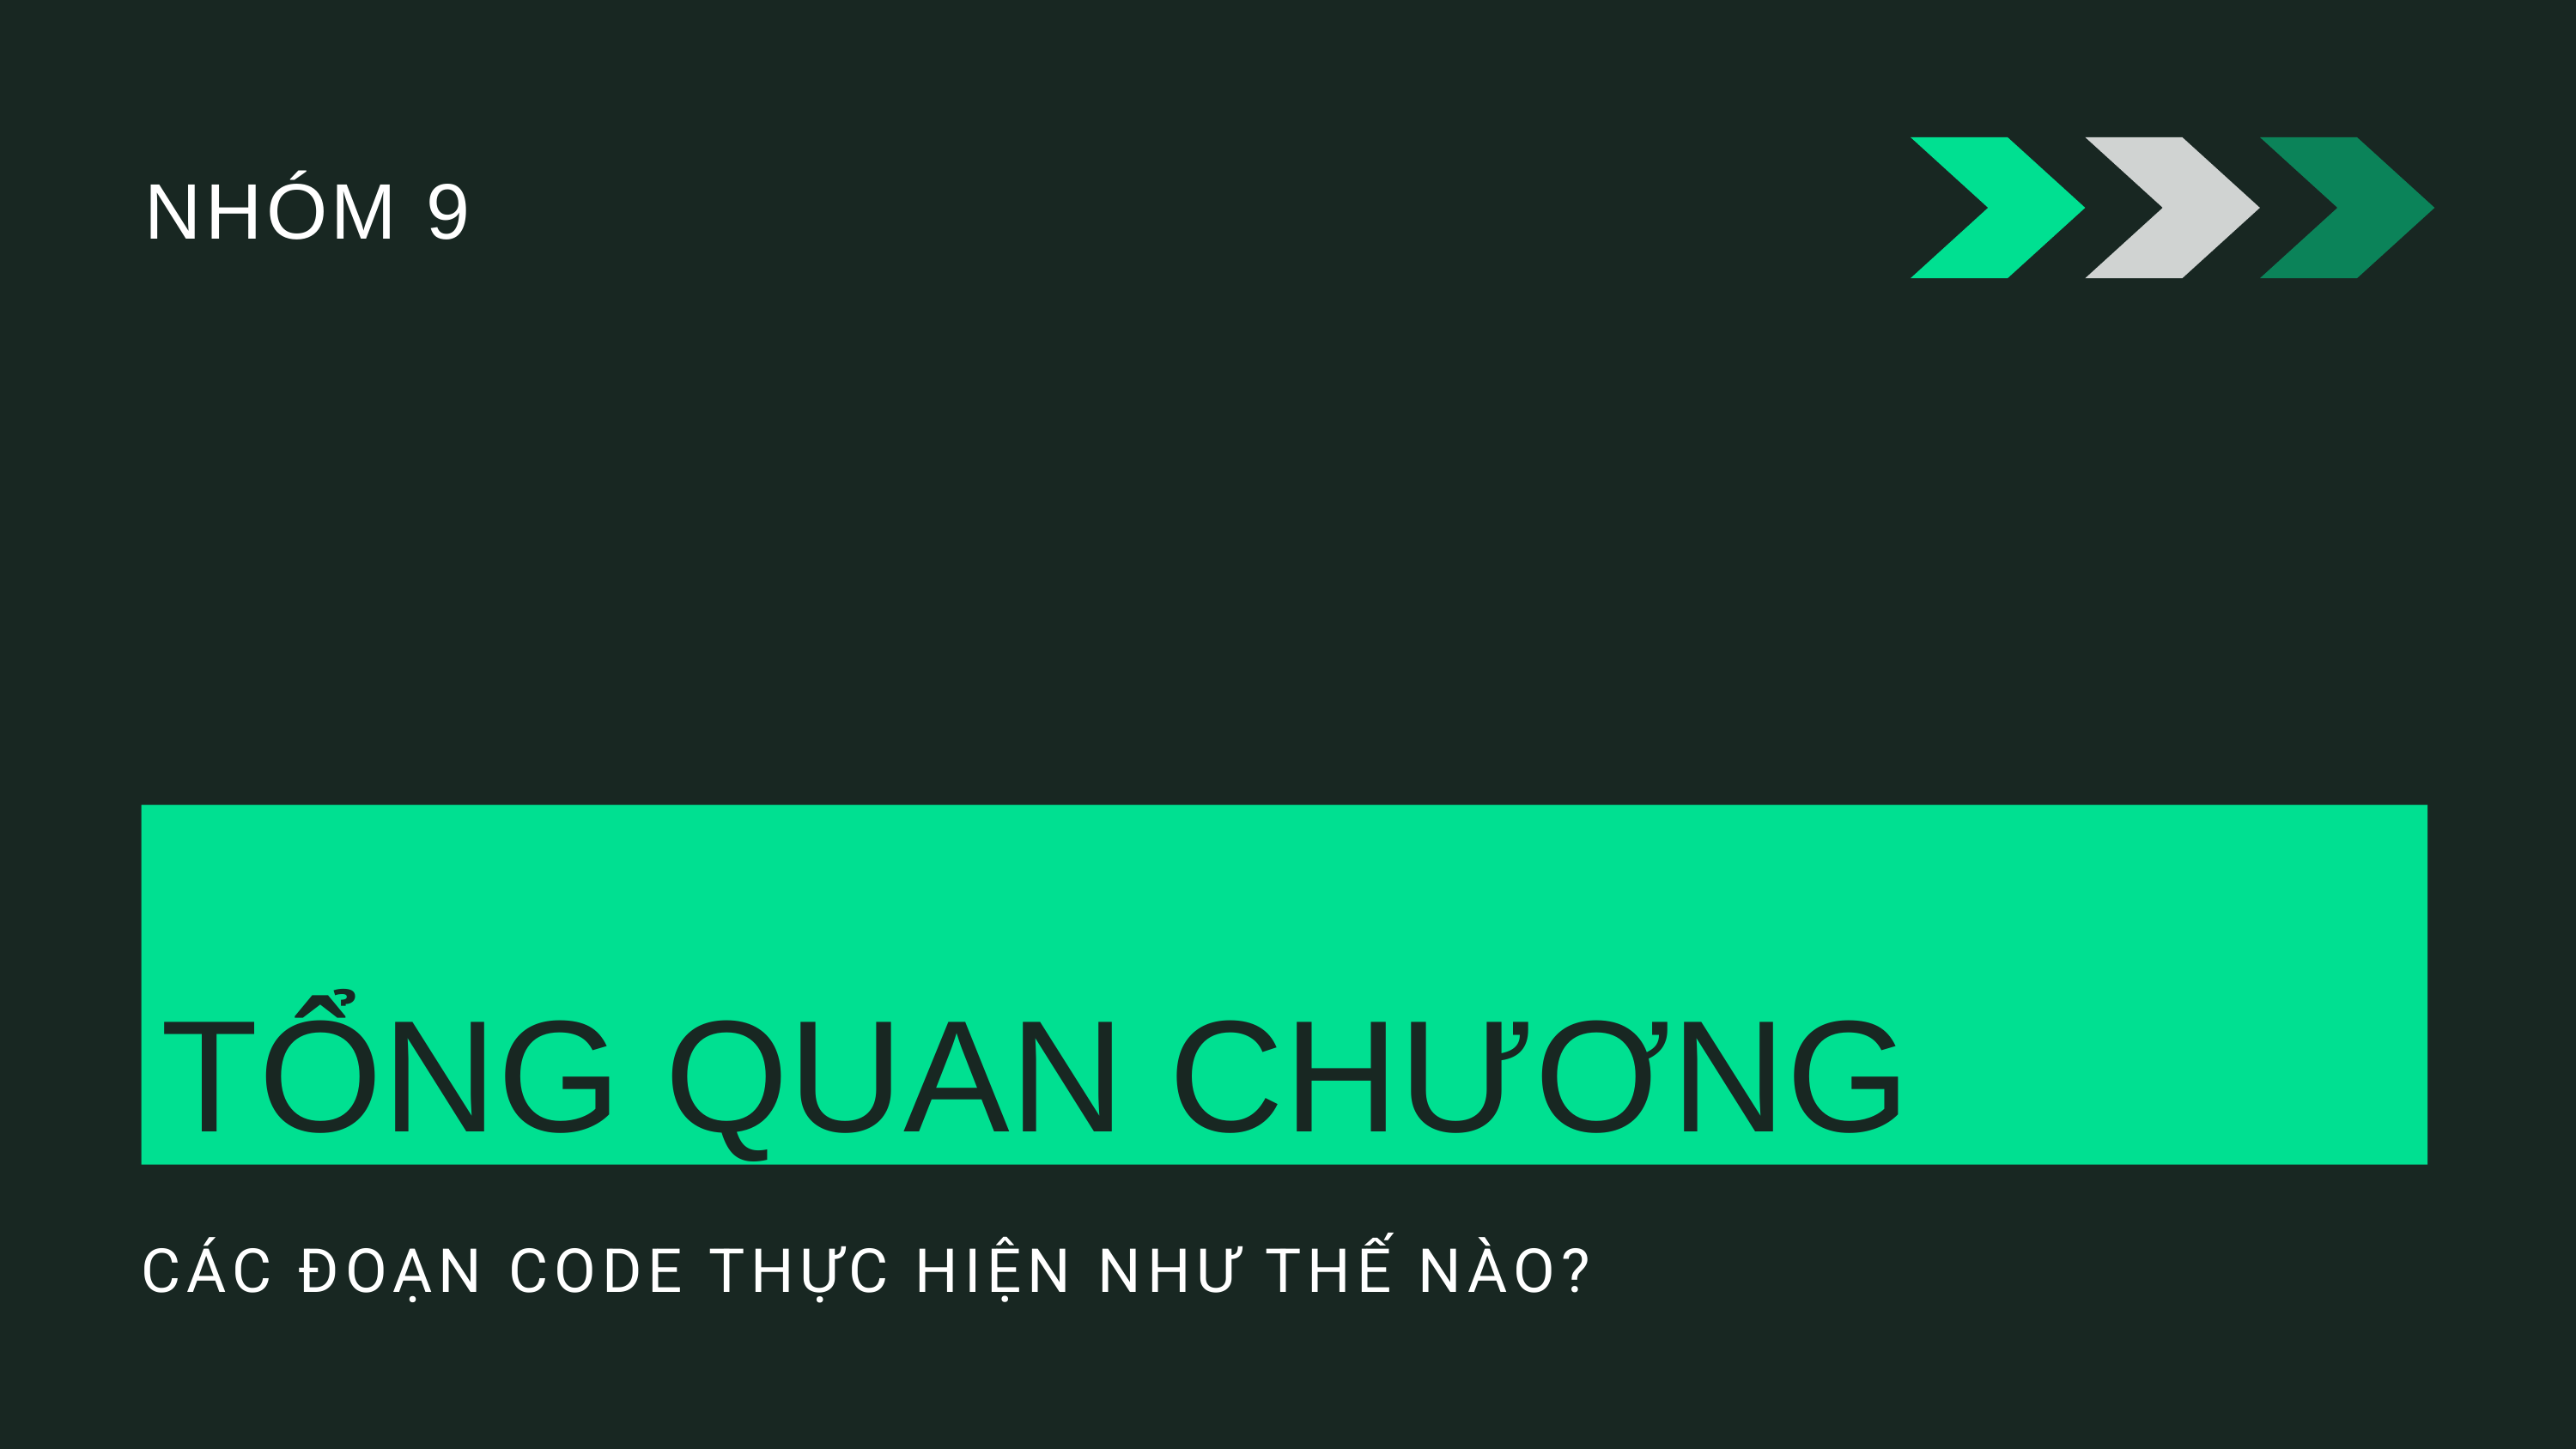

NHÓM 9

TỔNG QUAN CHƯƠNG TRÌNH
CÁC ĐOẠN CODE THỰC HIỆN NHƯ THẾ NÀO?